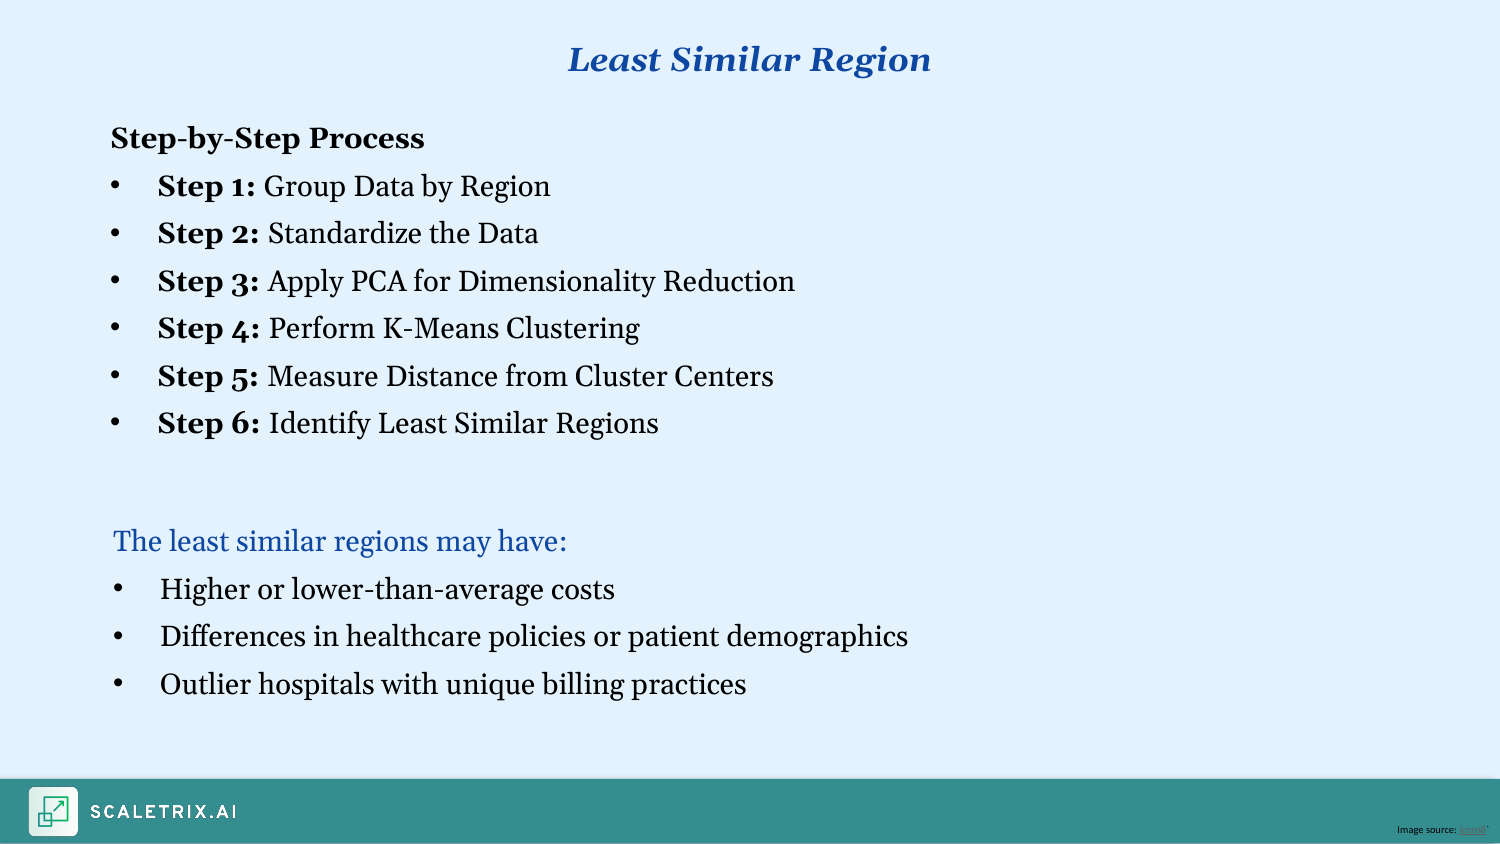

Least Similar Region
Step-by-Step Process
Step 1: Group Data by Region
Step 2: Standardize the Data
Step 3: Apply PCA for Dimensionality Reduction
Step 4: Perform K-Means Clustering
Step 5: Measure Distance from Cluster Centers
Step 6: Identify Least Similar Regions
The least similar regions may have:
Higher or lower-than-average costs
Differences in healthcare policies or patient demographics
Outlier hospitals with unique billing practices
Image source: icons8`